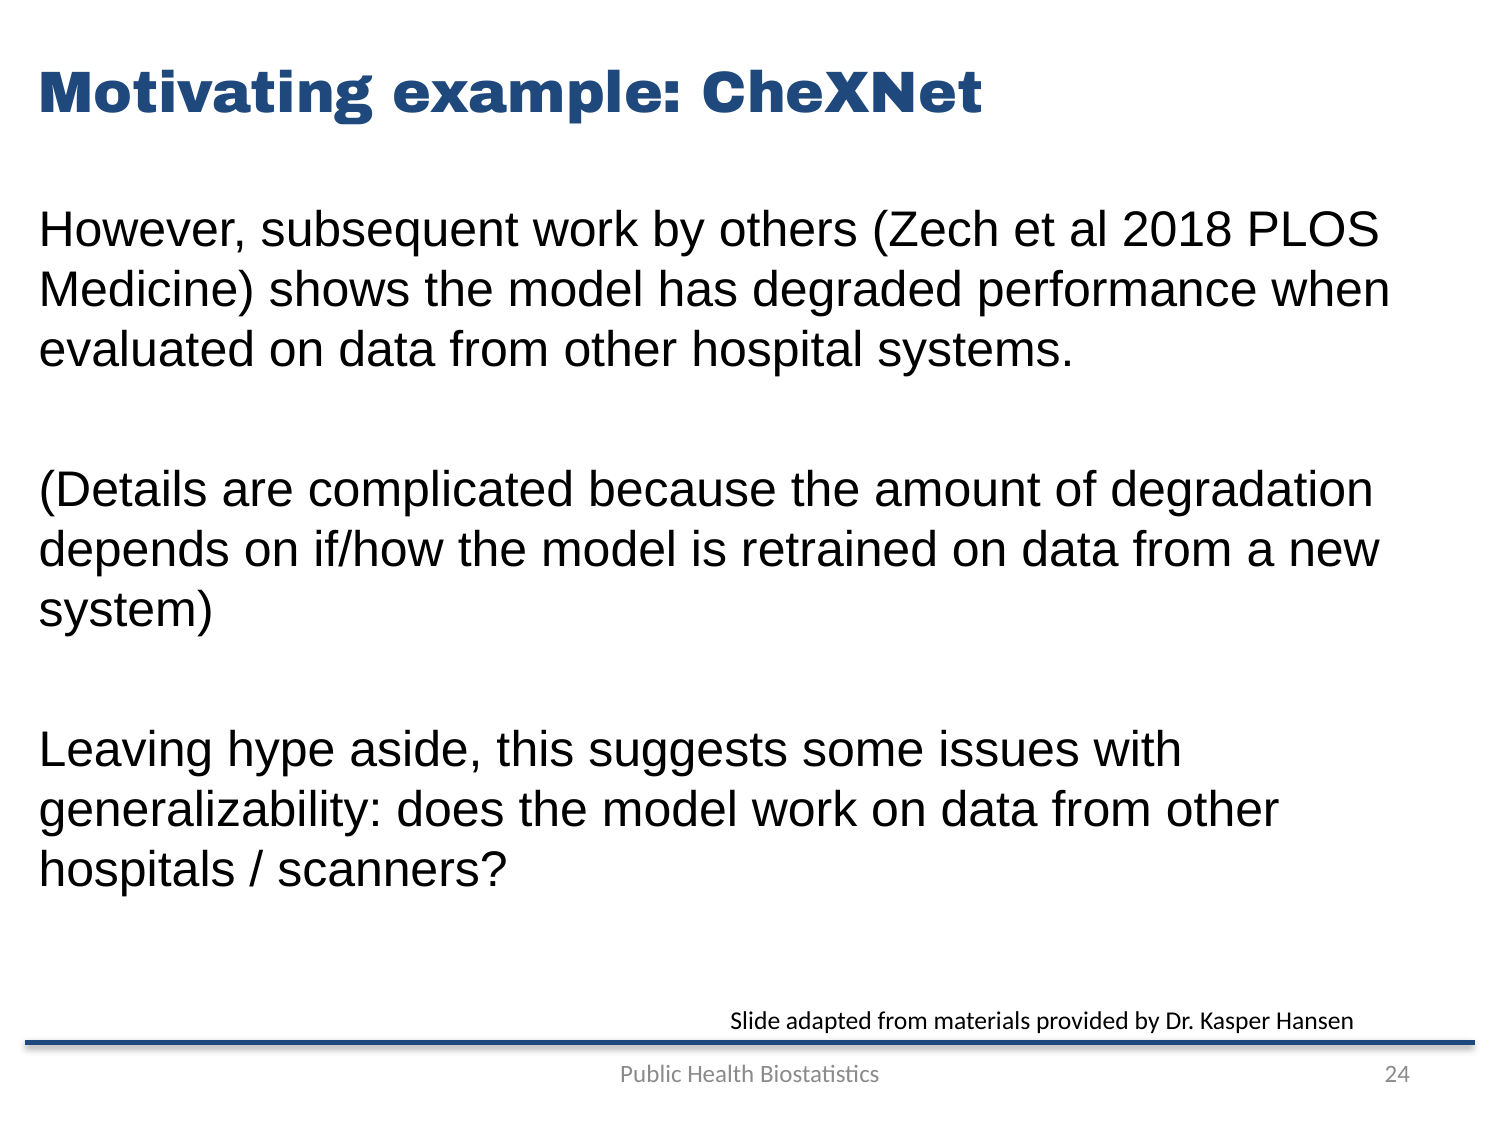

# Motivating example: CheXNet
However, subsequent work by others (Zech et al 2018 PLOS Medicine) shows the model has degraded performance when evaluated on data from other hospital systems.

(Details are complicated because the amount of degradation depends on if/how the model is retrained on data from a new system)

Leaving hype aside, this suggests some issues with generalizability: does the model work on data from other hospitals / scanners?
Slide adapted from materials provided by Dr. Kasper Hansen
Public Health Biostatistics
24